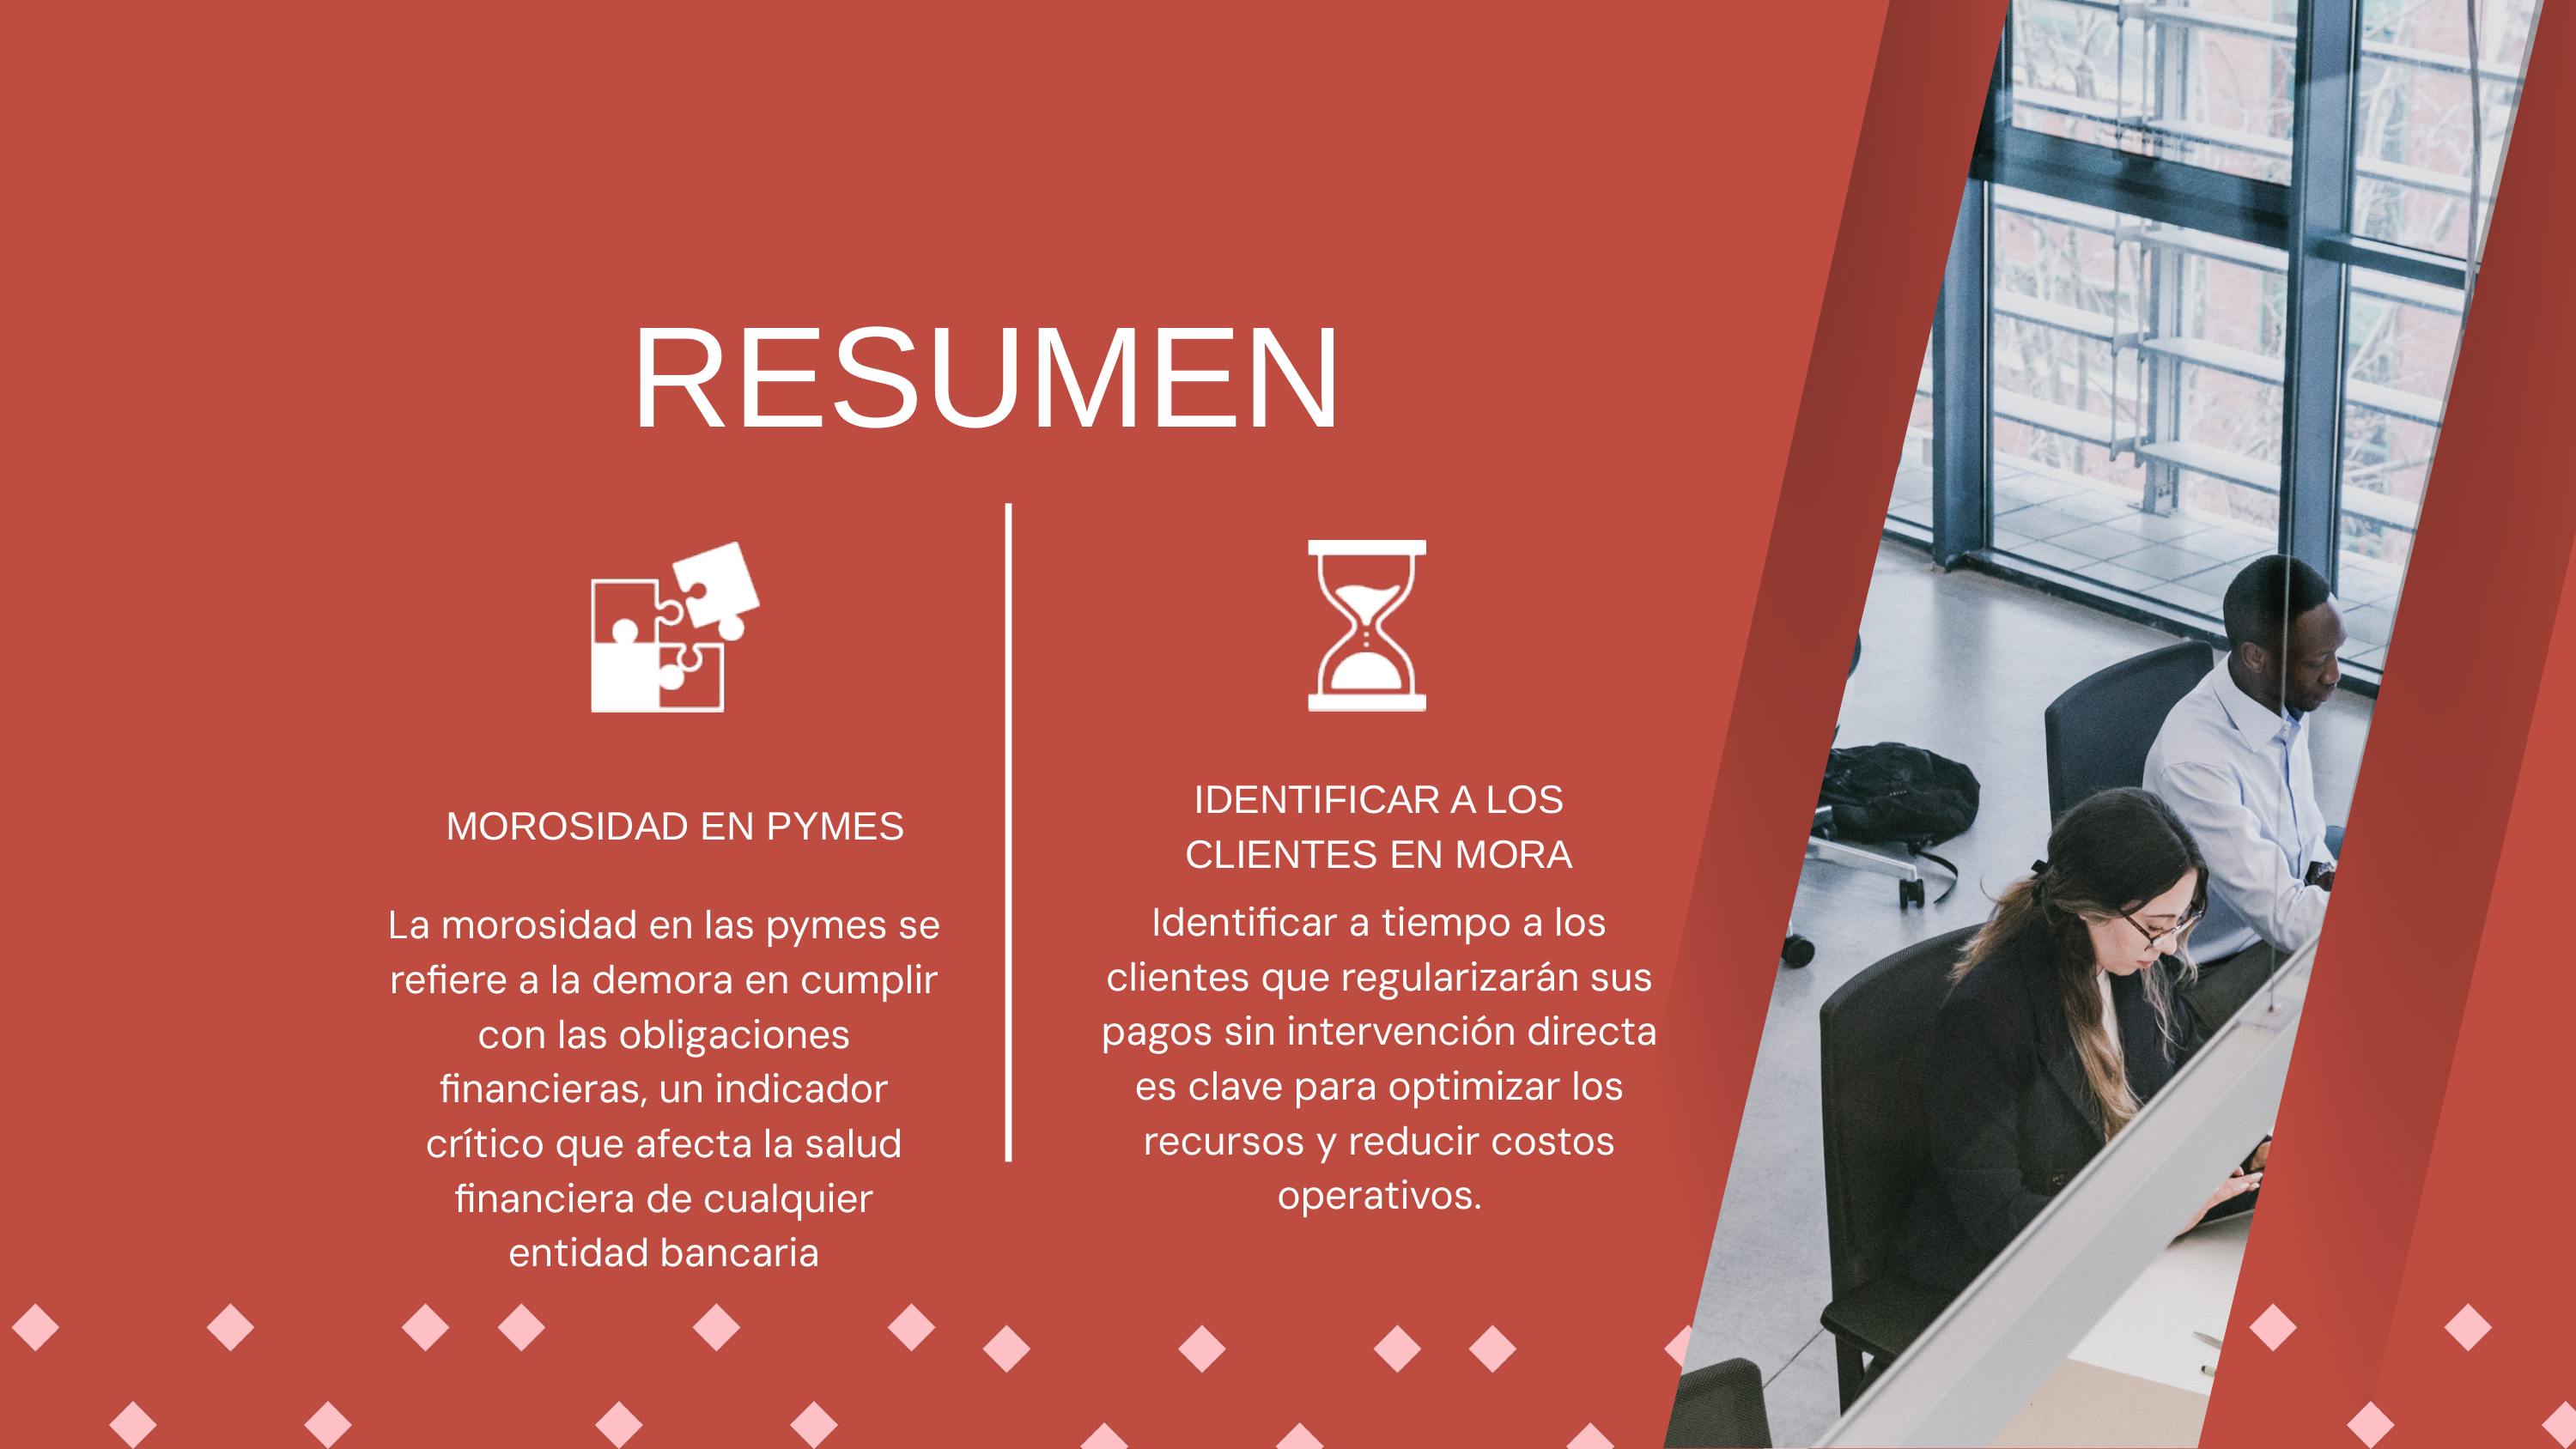

RESUMEN

IDENTIFICAR A LOS CLIENTES EN MORA
MOROSIDAD EN PYMES
Identificar a tiempo a los clientes que regularizarán sus pagos sin intervención directa es clave para optimizar los recursos y reducir costos operativos.
La morosidad en las pymes se refiere a la demora en cumplir con las obligaciones financieras, un indicador crítico que afecta la salud financiera de cualquier entidad bancaria